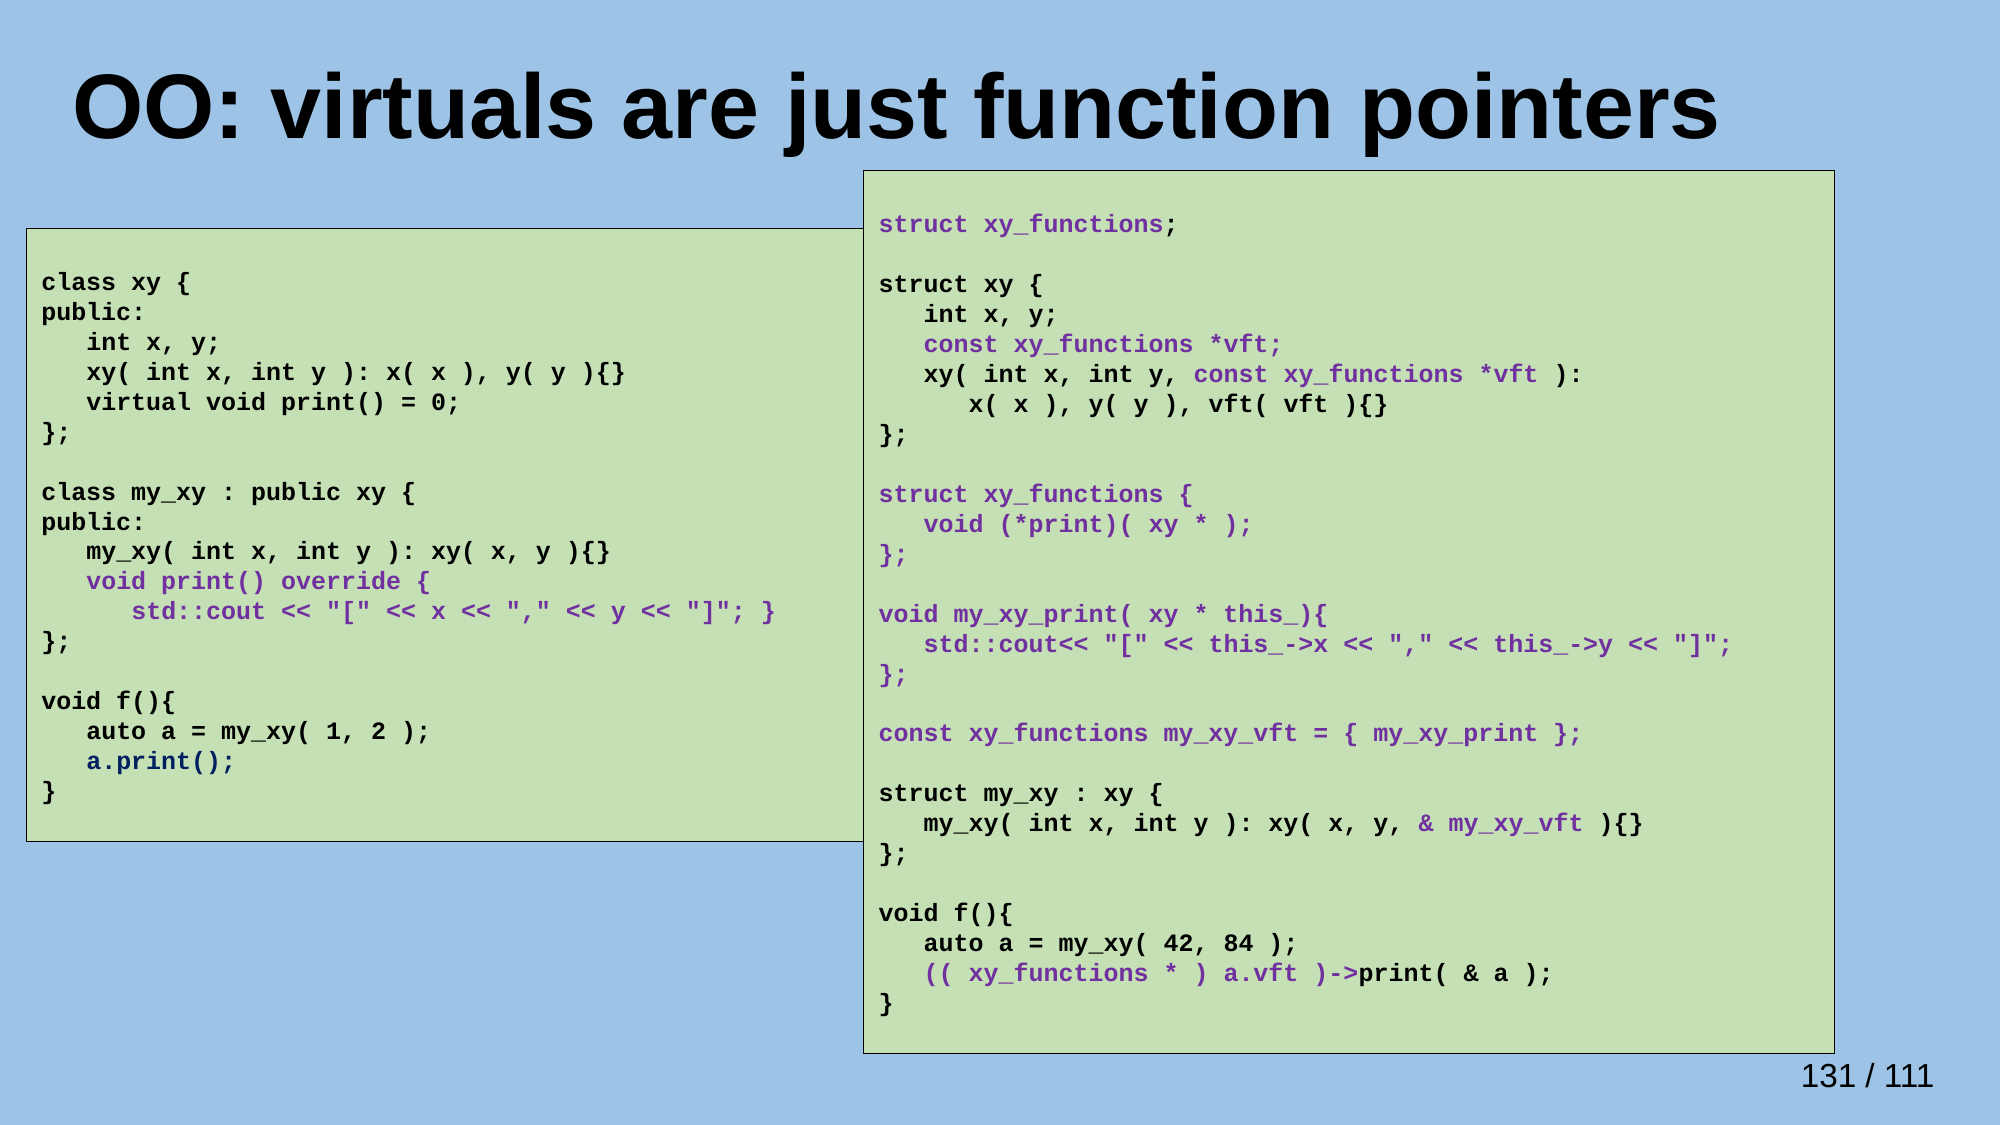

# OO: virtuals are just function pointers

struct xy_functions;

struct xy {
   int x, y;
   const xy_functions *vft;
   xy( int x, int y, const xy_functions *vft ):
      x( x ), y( y ), vft( vft ){}
};

struct xy_functions {
   void (*print)( xy * );
};

void my_xy_print( xy * this_){
   std::cout<< "[" << this_->x << "," << this_->y << "]";
};

const xy_functions my_xy_vft = { my_xy_print };

struct my_xy : xy {
   my_xy( int x, int y ): xy( x, y, & my_xy_vft ){}
};

void f(){
   auto a = my_xy( 42, 84 );
   (( xy_functions * ) a.vft )->print( & a );
}

class xy {
public:
   int x, y;
   xy( int x, int y ): x( x ), y( y ){}
   virtual void print() = 0;
};

class my_xy : public xy {
public:
   my_xy( int x, int y ): xy( x, y ){}
   void print() override {
      std::cout << "[" << x << "," << y << "]"; }
};

void f(){
   auto a = my_xy( 1, 2 );
   a.print();
}